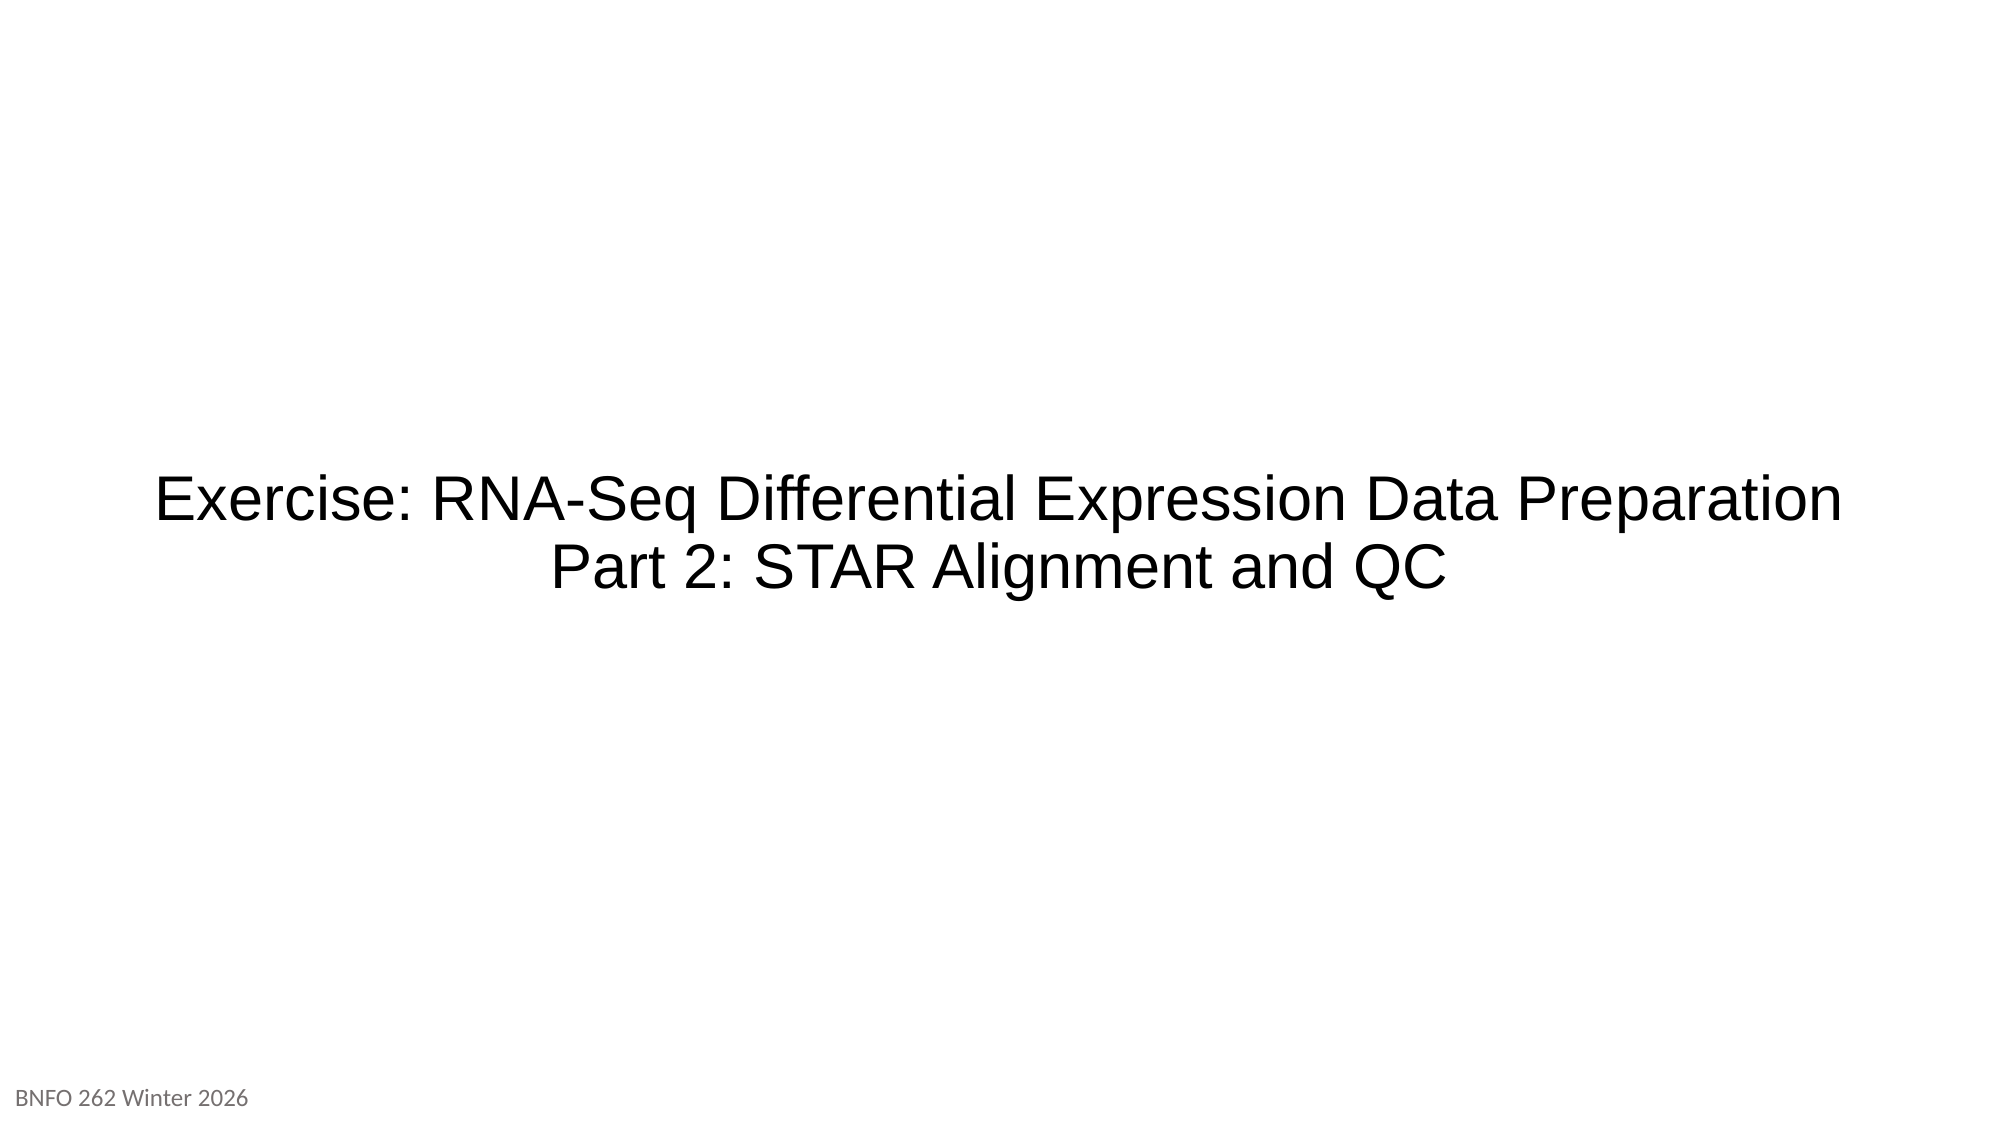

# Exercise: RNA-Seq Differential Expression Data Preparation Part 2: STAR Alignment and QC
BNFO 262 Winter 2026​